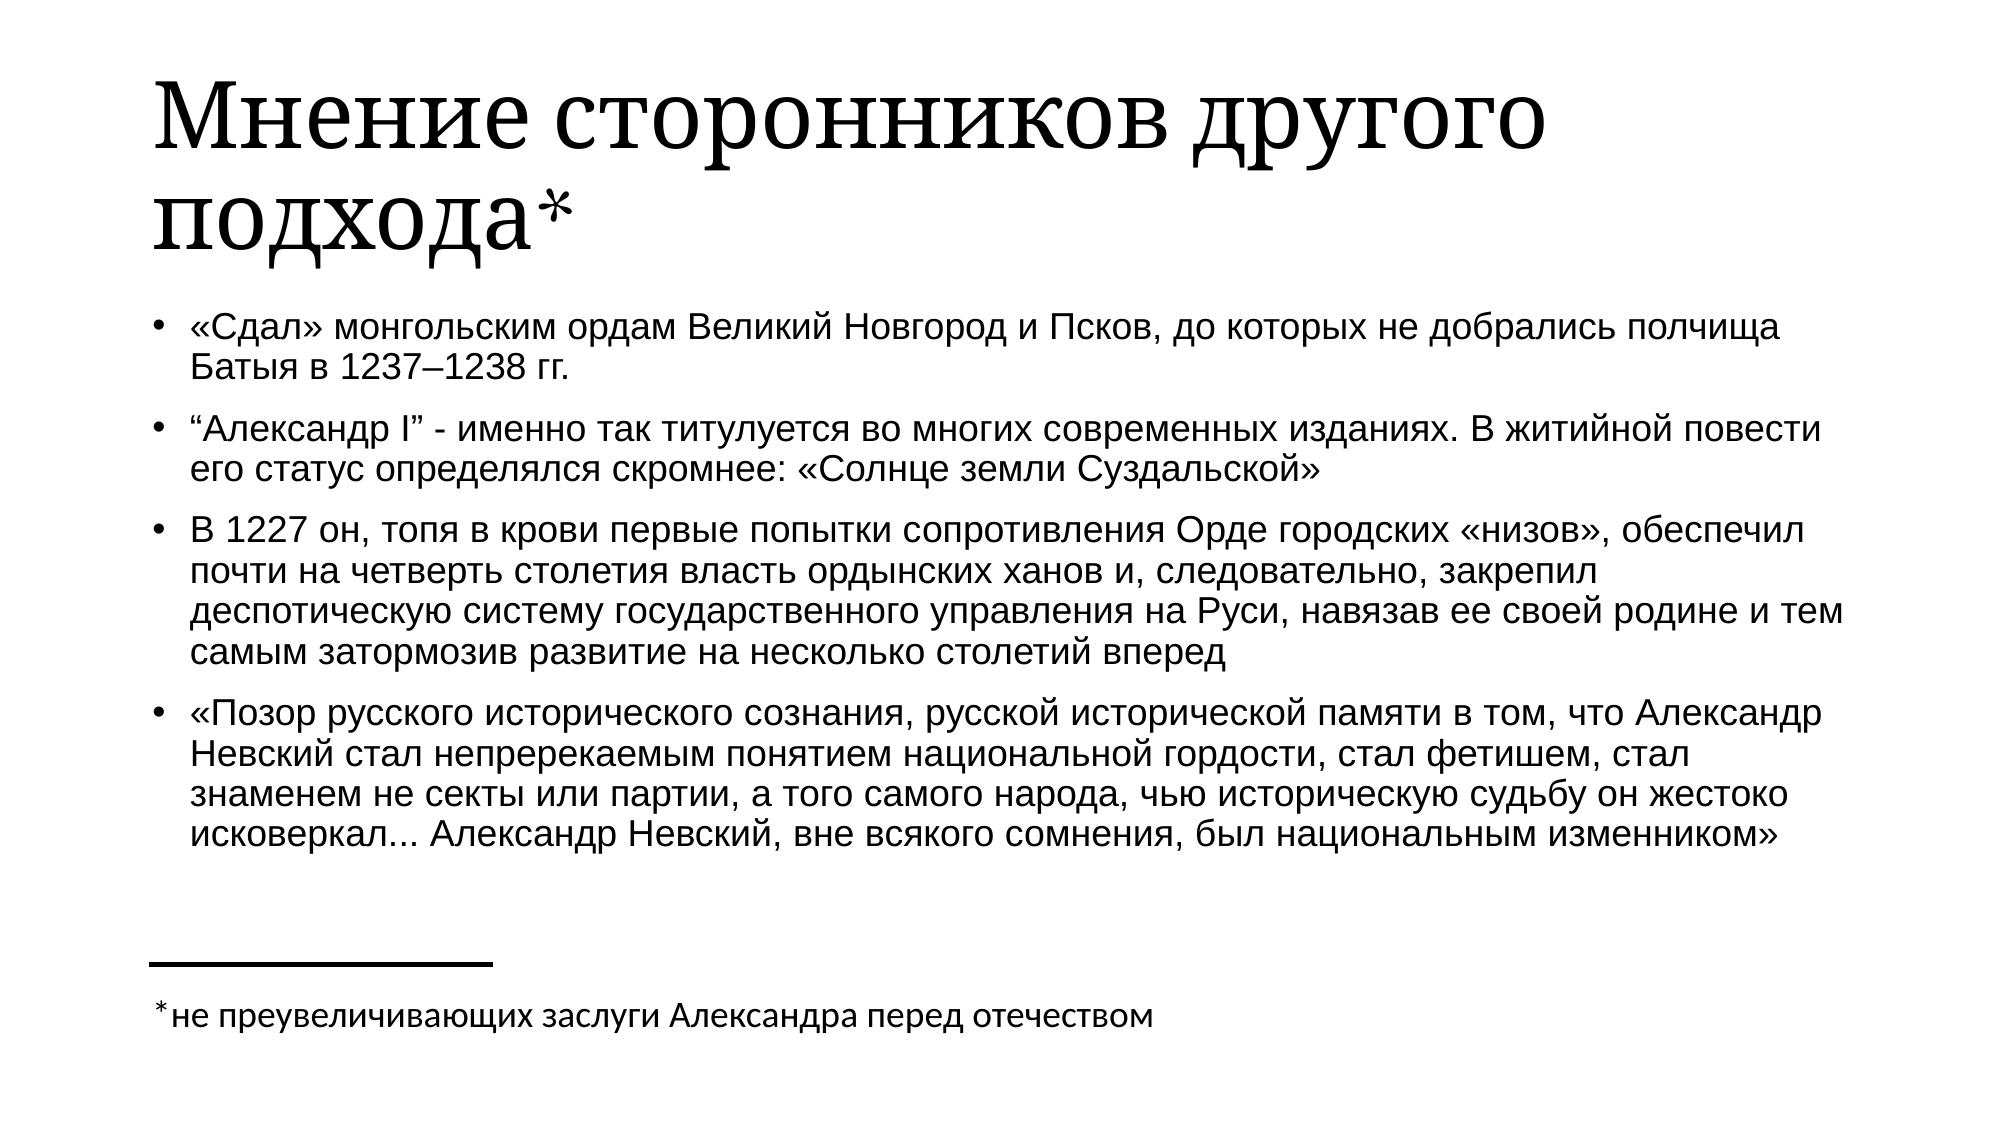

# Мнение сторонников другого подхода*
«Сдал» монгольским ордам Великий Новгород и Псков, до которых не добрались полчища Батыя в 1237–1238 гг.
“Александр I” - именно так титулуется во многих современных изданиях. В житийной повести его статус определялся скромнее: «Солнце земли Суздальской»
В 1227 он, топя в крови первые попытки сопротивления Орде городских «низов», обеспечил почти на четверть столетия власть ордынских ханов и, следовательно, закрепил деспотическую систему государственного управления на Руси, навязав ее своей родине и тем самым затормозив развитие на несколько столетий вперед
«Позор русского исторического сознания, русской исторической памяти в том, что Александр Невский стал непререкаемым понятием национальной гордости, стал фетишем, стал знаменем не секты или партии, а того самого народа, чью историческую судьбу он жестоко исковеркал... Александр Невский, вне всякого сомнения, был национальным изменником»
*не преувеличивающих заслуги Александра перед отечеством